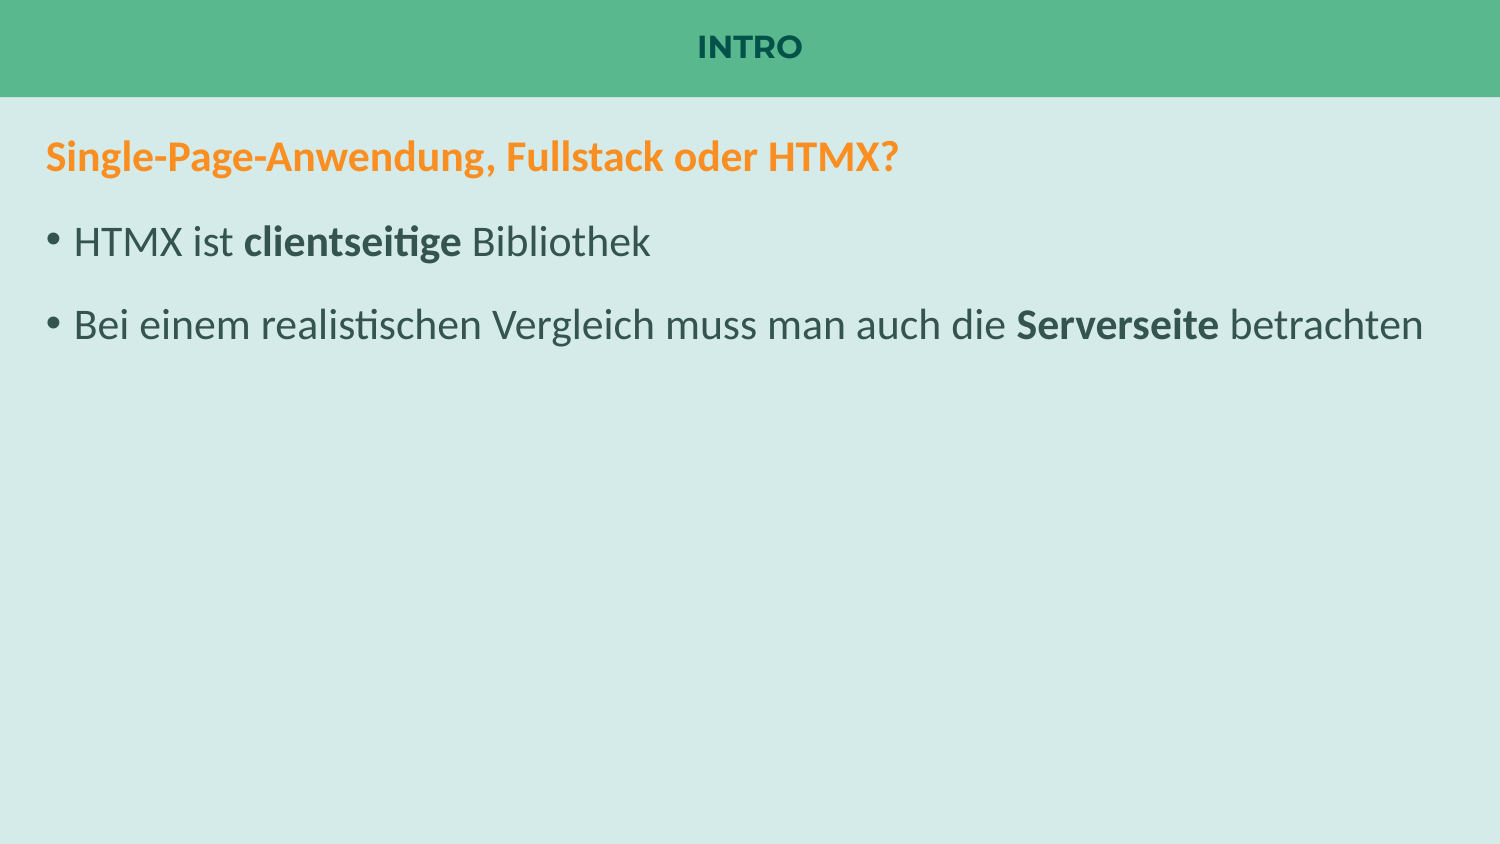

# Intro
Single-Page-Anwendung, Fullstack oder HTMX?
HTMX ist clientseitige Bibliothek
Bei einem realistischen Vergleich muss man auch die Serverseite betrachten